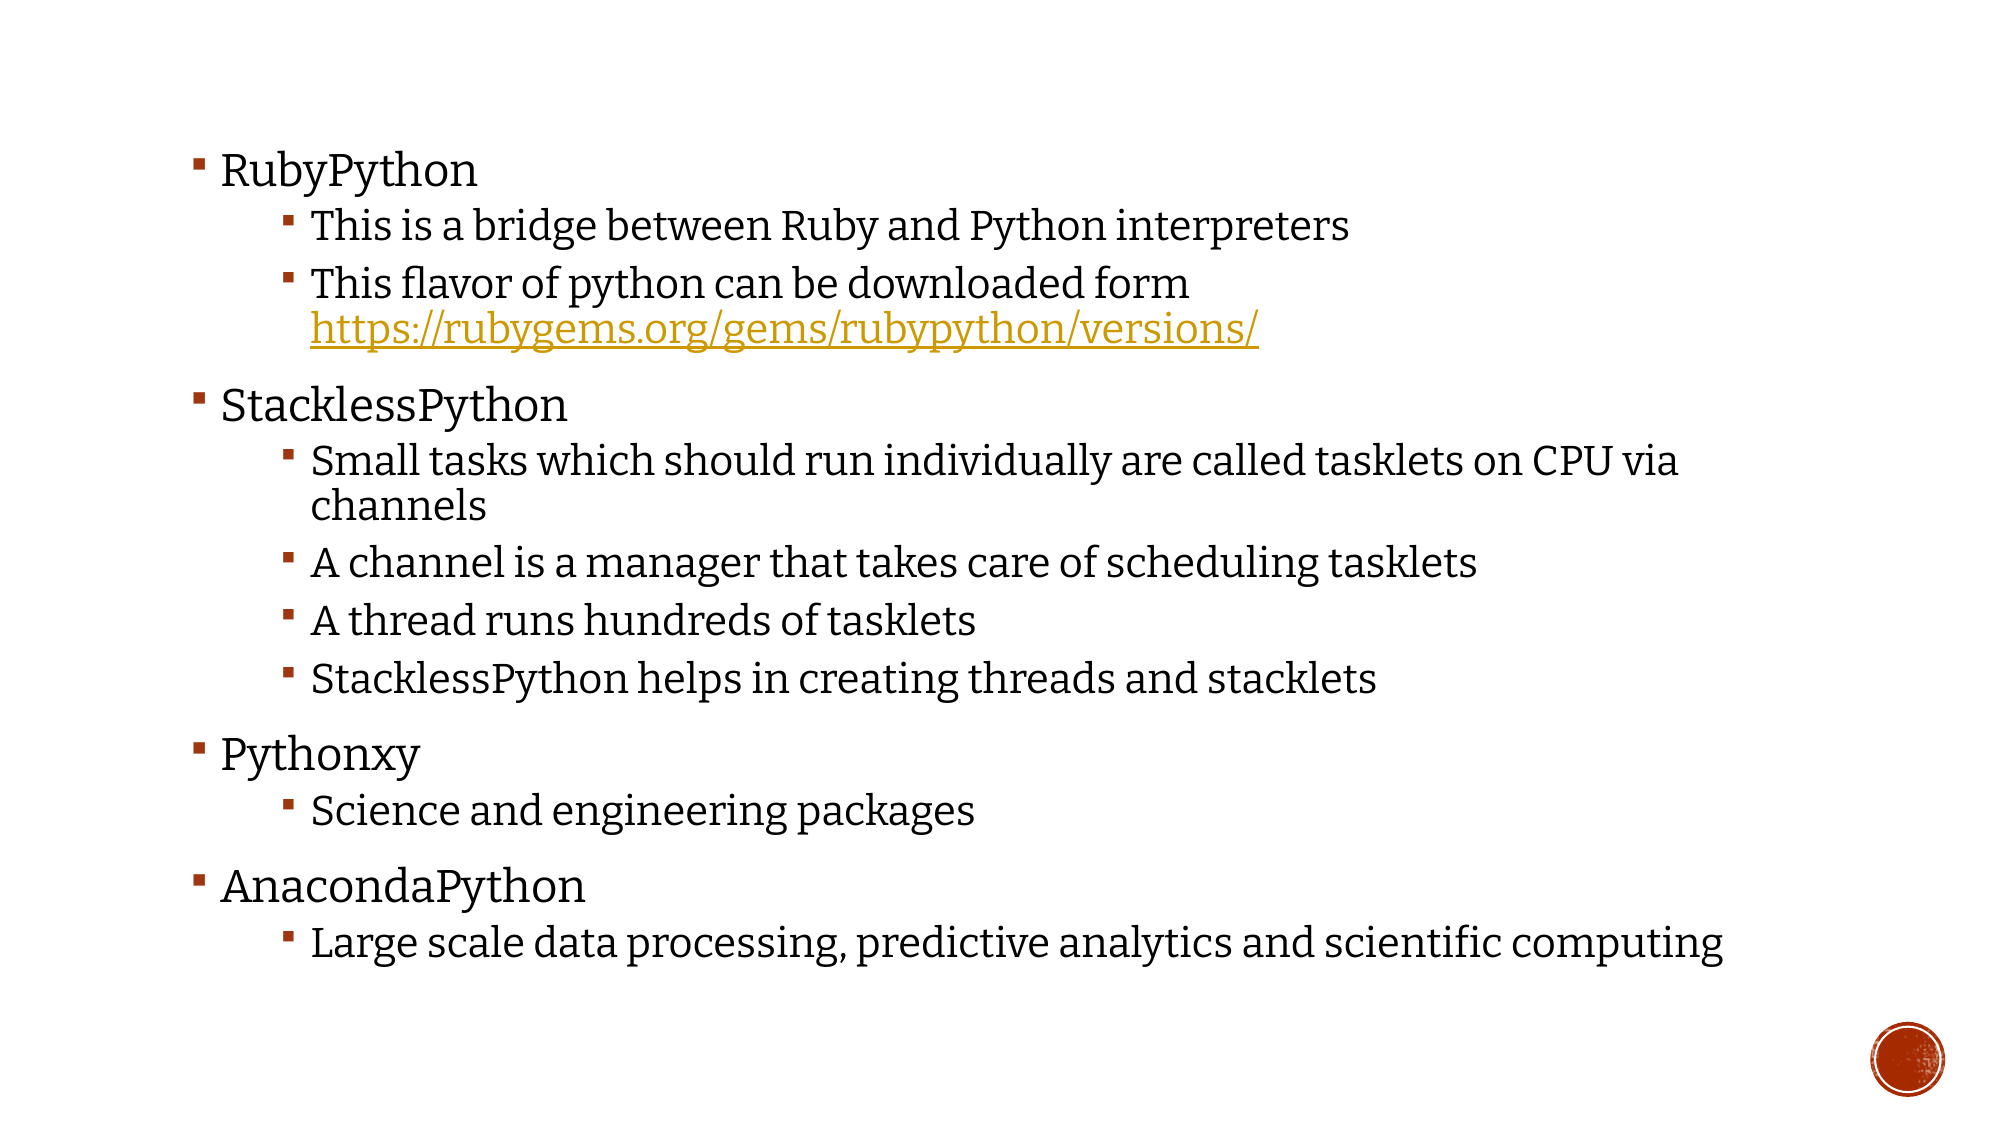

RubyPython
This is a bridge between Ruby and Python interpreters
This flavor of python can be downloaded form https://rubygems.org/gems/rubypython/versions/
StacklessPython
Small tasks which should run individually are called tasklets on CPU via channels
A channel is a manager that takes care of scheduling tasklets
A thread runs hundreds of tasklets
StacklessPython helps in creating threads and stacklets
Pythonxy
Science and engineering packages
AnacondaPython
Large scale data processing, predictive analytics and scientific computing